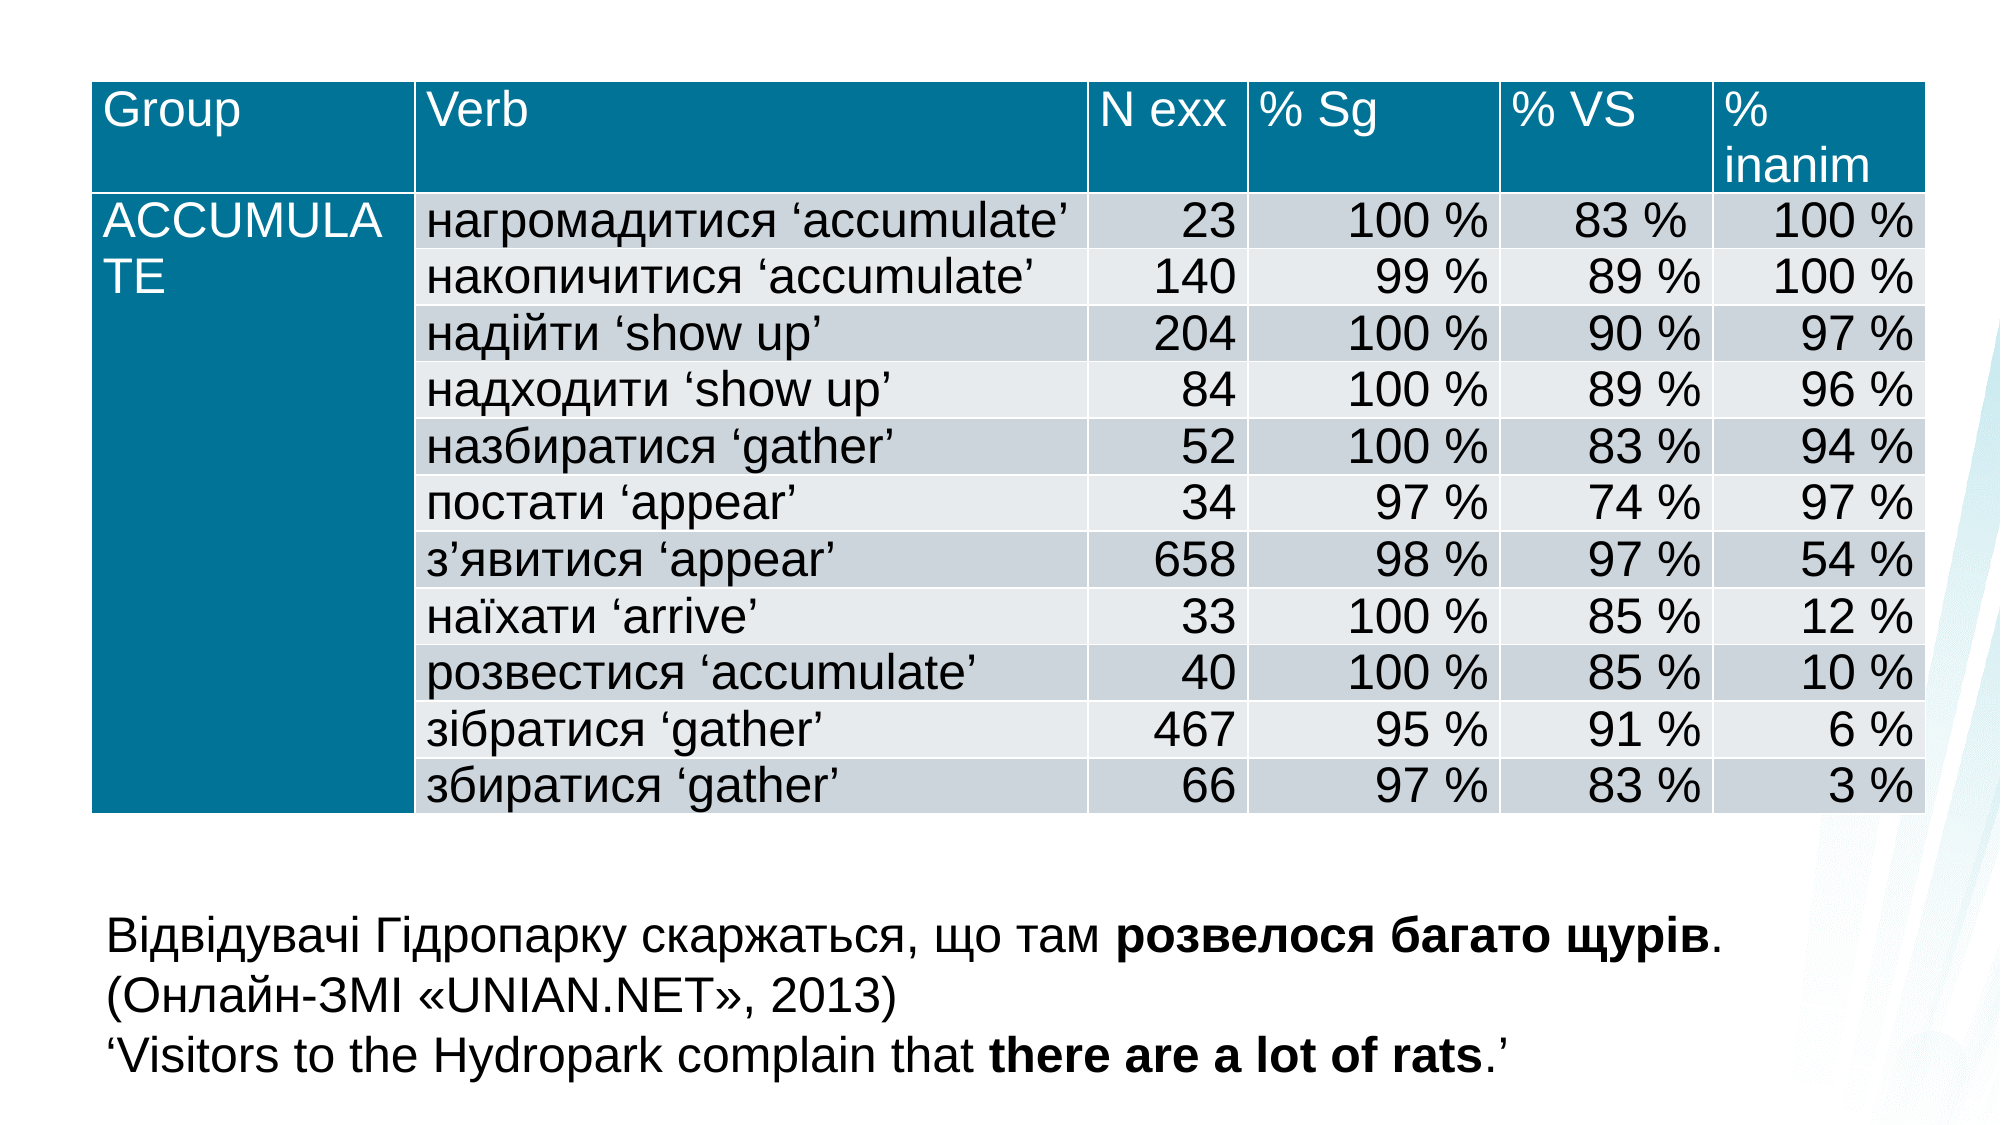

| Group | Verb | N exx | % Sg | % VS | % inanim |
| --- | --- | --- | --- | --- | --- |
| accumulate | нагромадитися ‘accumulate’ | 23 | 100 % | 83 % | 100 % |
|  | накопичитися ‘accumulate’ | 140 | 99 % | 89 % | 100 % |
|  | надійти ‘show up’ | 204 | 100 % | 90 % | 97 % |
|  | надходити ‘show up’ | 84 | 100 % | 89 % | 96 % |
|  | назбиратися ‘gather’ | 52 | 100 % | 83 % | 94 % |
|  | постати ‘appear’ | 34 | 97 % | 74 % | 97 % |
|  | з’явитися ‘appear’ | 658 | 98 % | 97 % | 54 % |
|  | наїхати ‘arrive’ | 33 | 100 % | 85 % | 12 % |
|  | розвестися ‘accumulate’ | 40 | 100 % | 85 % | 10 % |
|  | зібратися ‘gather’ | 467 | 95 % | 91 % | 6 % |
|  | збиратися ‘gather’ | 66 | 97 % | 83 % | 3 % |
Відвідувачі Гідропарку скаржаться, що там розвелося багато щурів.  (Онлайн-ЗМІ «UNIAN.NET», 2013)
‘Visitors to the Hydropark complain that there are a lot of rats.’